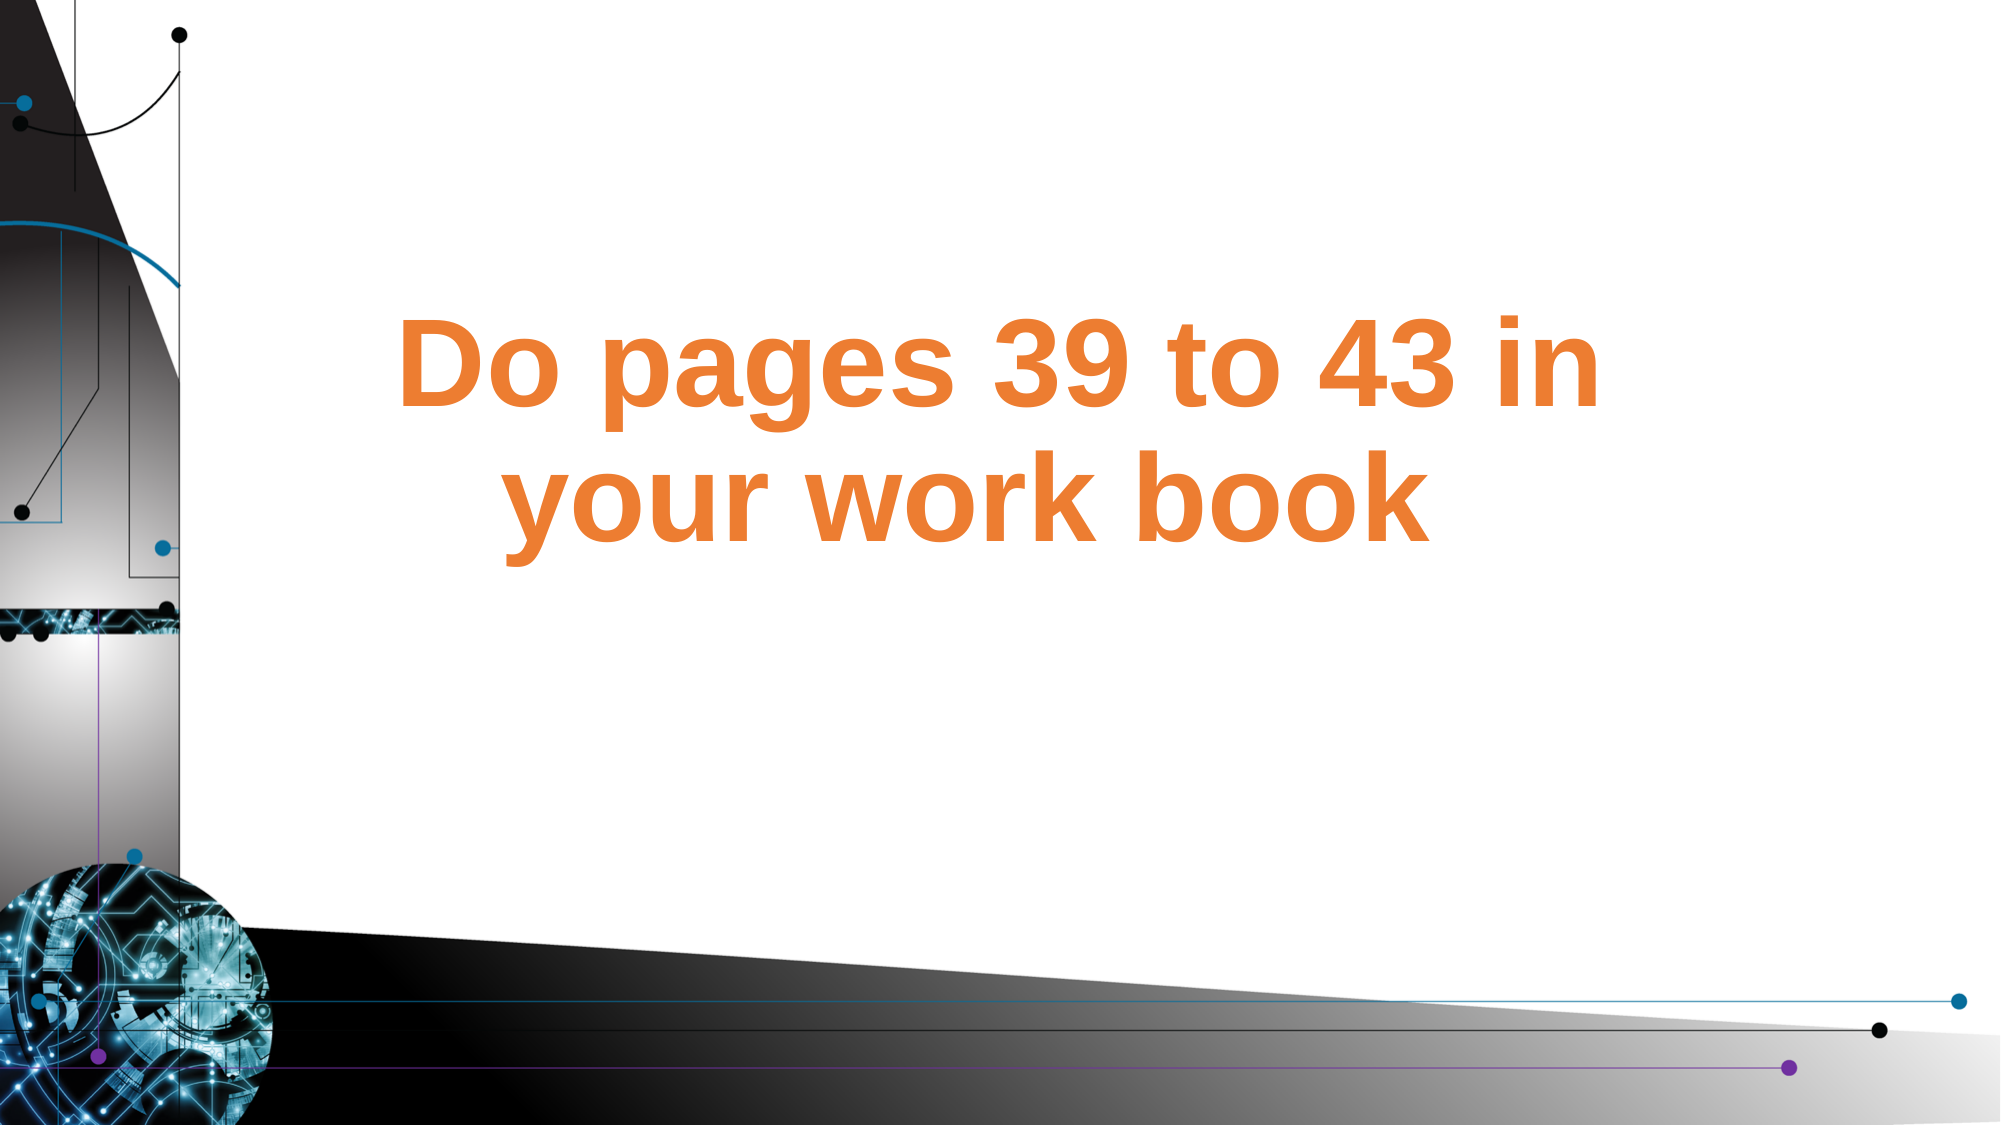

# Do pages 39 to 43 in your work book